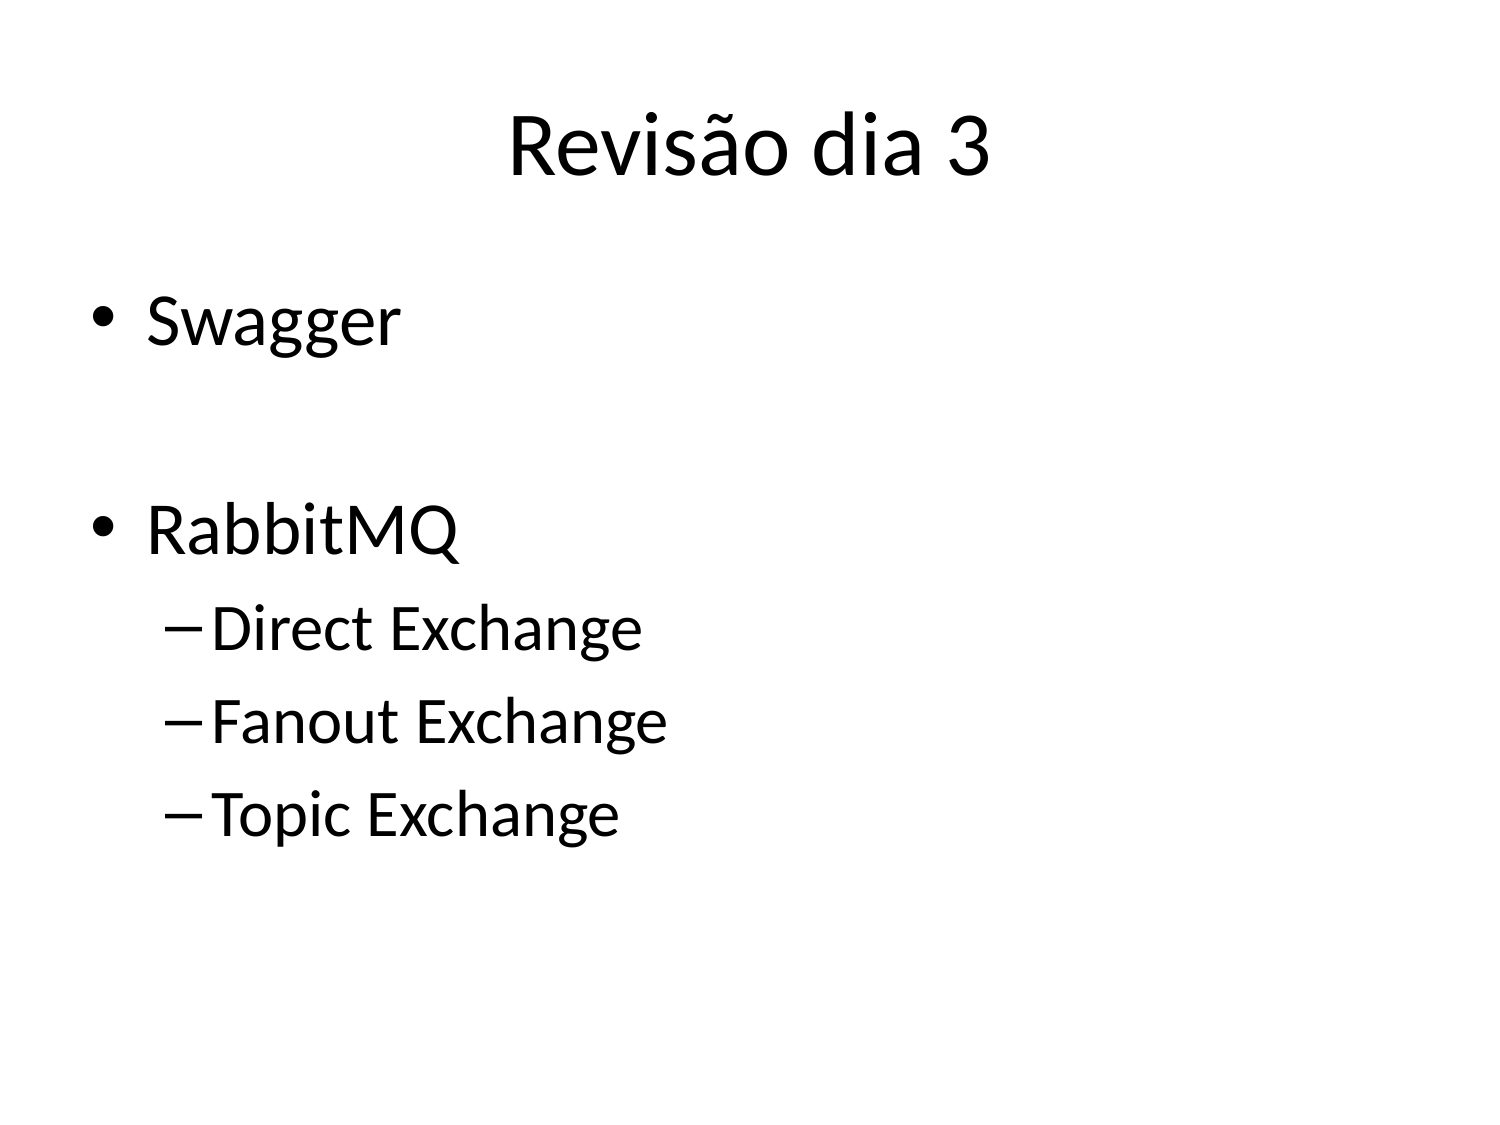

# Revisão dia 3
Swagger

RabbitMQ
Direct Exchange
Fanout Exchange
Topic Exchange